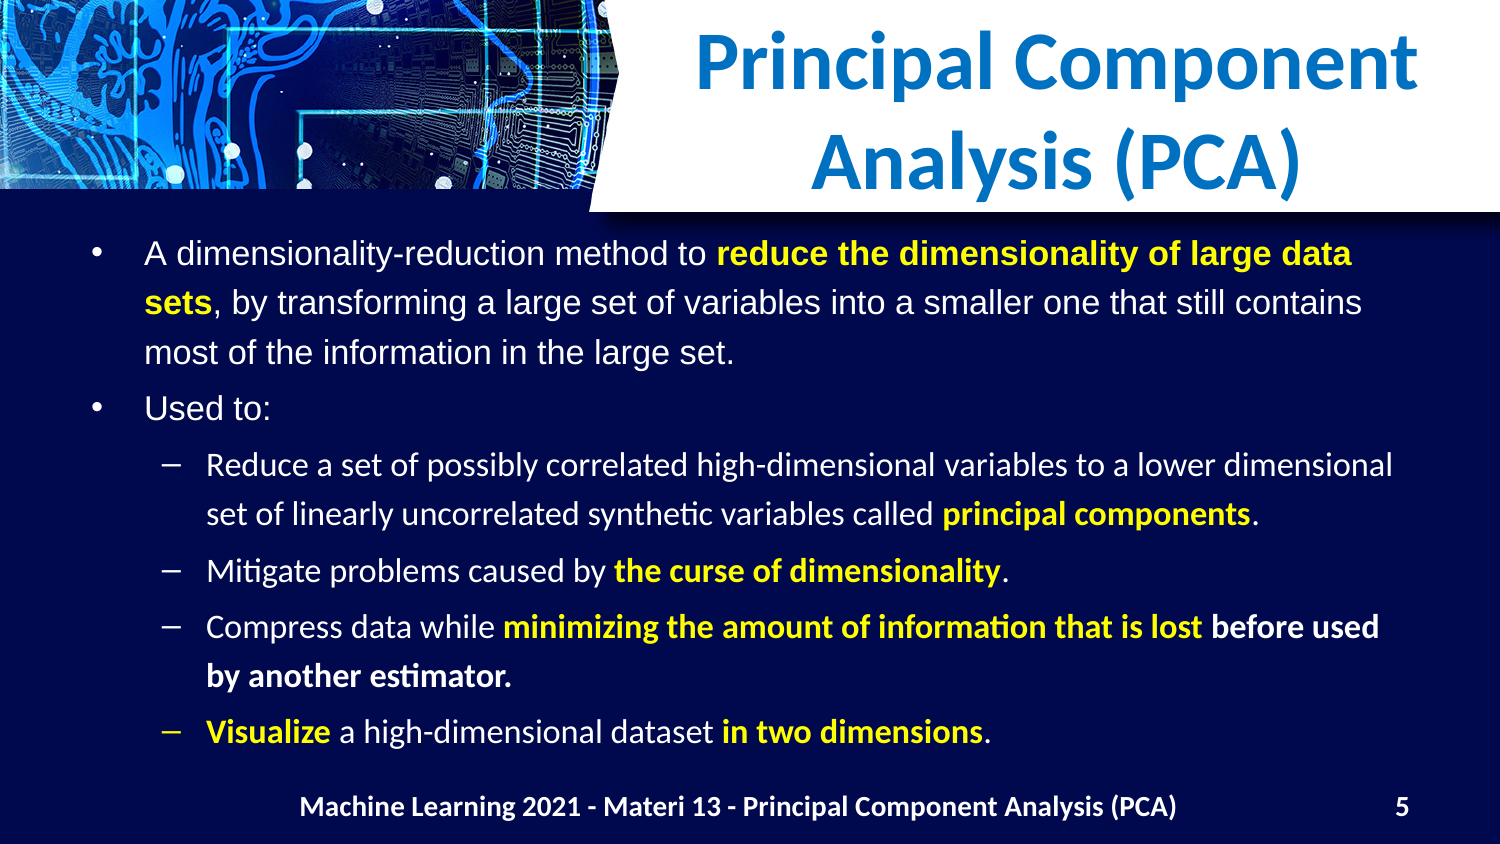

# Principal Component Analysis (PCA)
A dimensionality-reduction method to reduce the dimensionality of large data sets, by transforming a large set of variables into a smaller one that still contains most of the information in the large set.
Used to:
Reduce a set of possibly correlated high-dimensional variables to a lower dimensional set of linearly uncorrelated synthetic variables called principal components.
Mitigate problems caused by the curse of dimensionality.
Compress data while minimizing the amount of information that is lost before used by another estimator.
Visualize a high-dimensional dataset in two dimensions.
Machine Learning 2021 - Materi 13 - Principal Component Analysis (PCA)
5